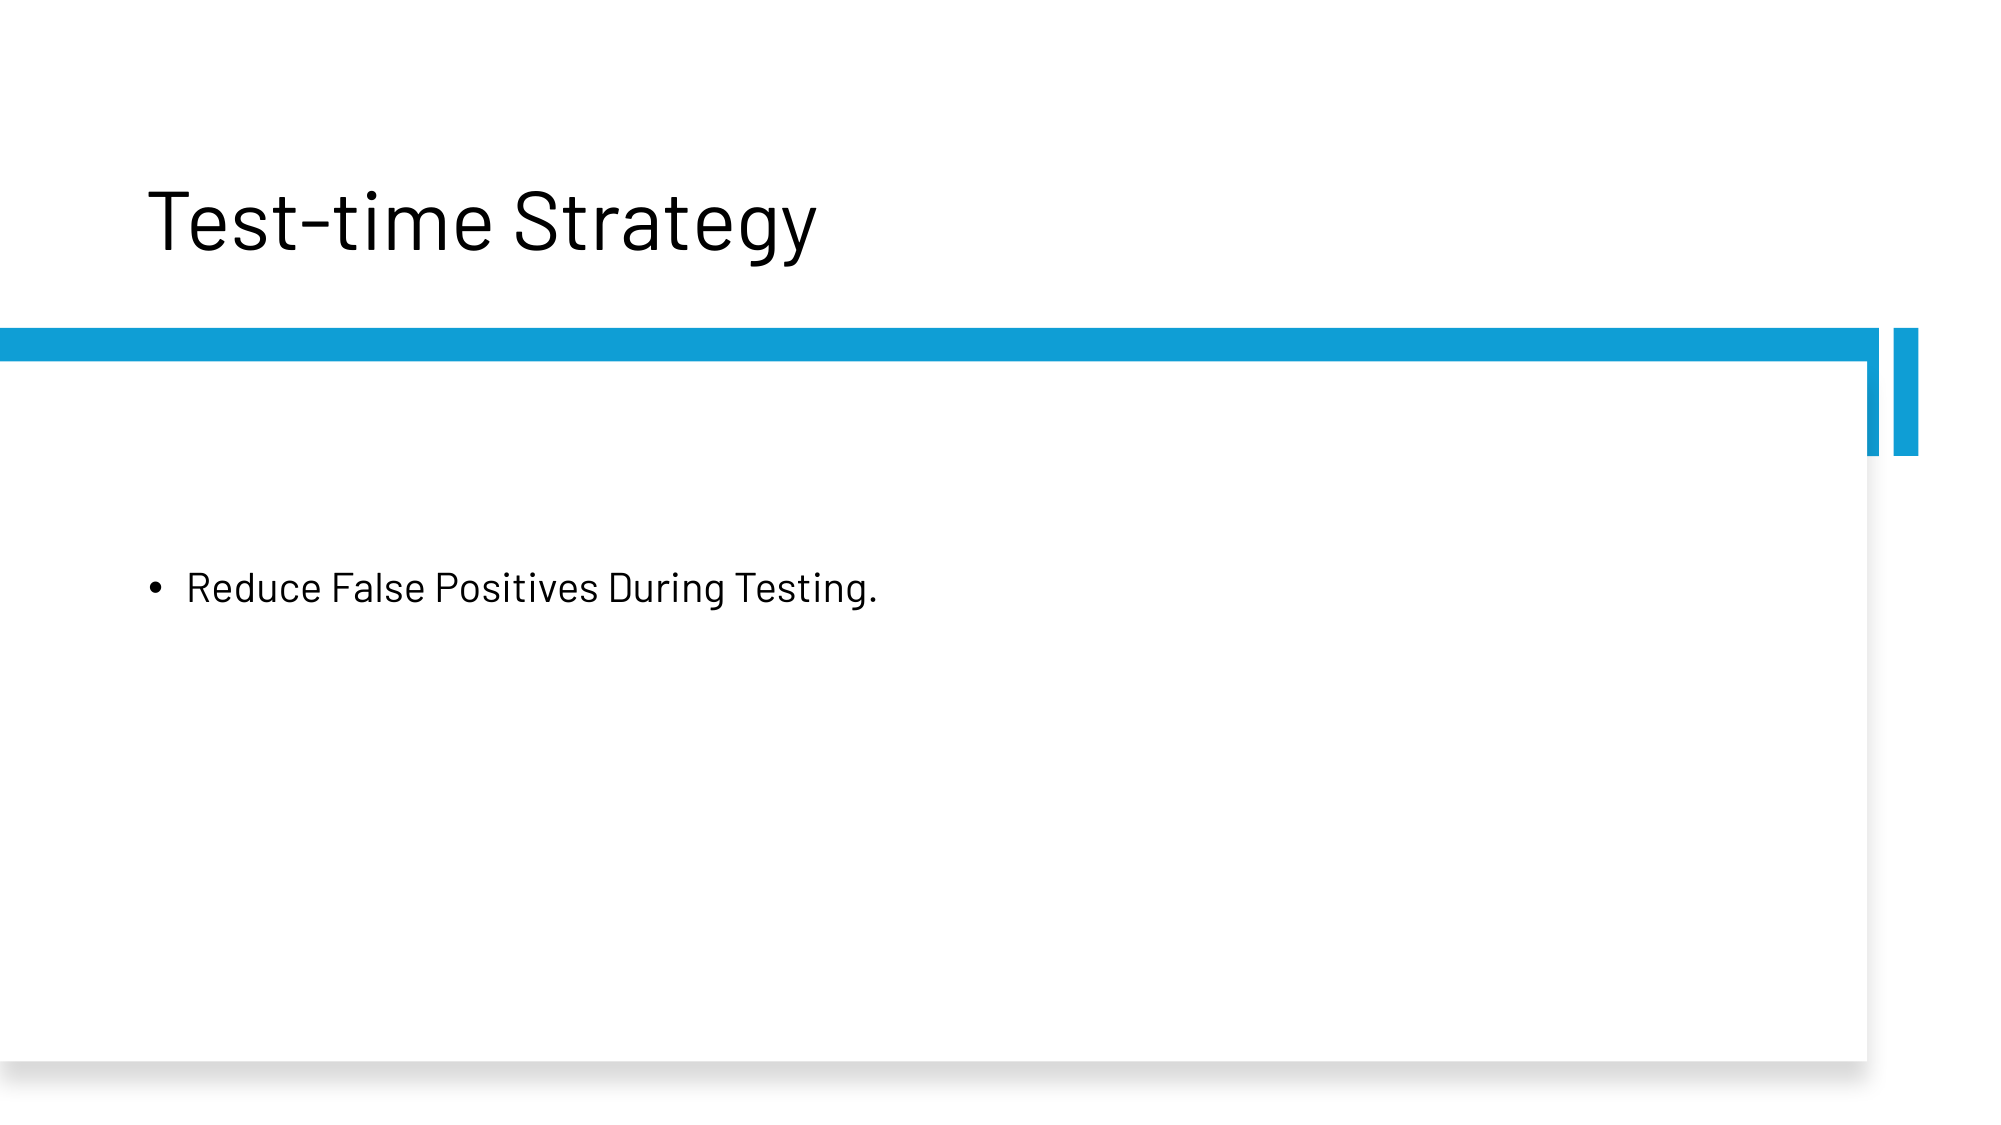

# Test-time Strategy

Reduce False Positives During Testing.